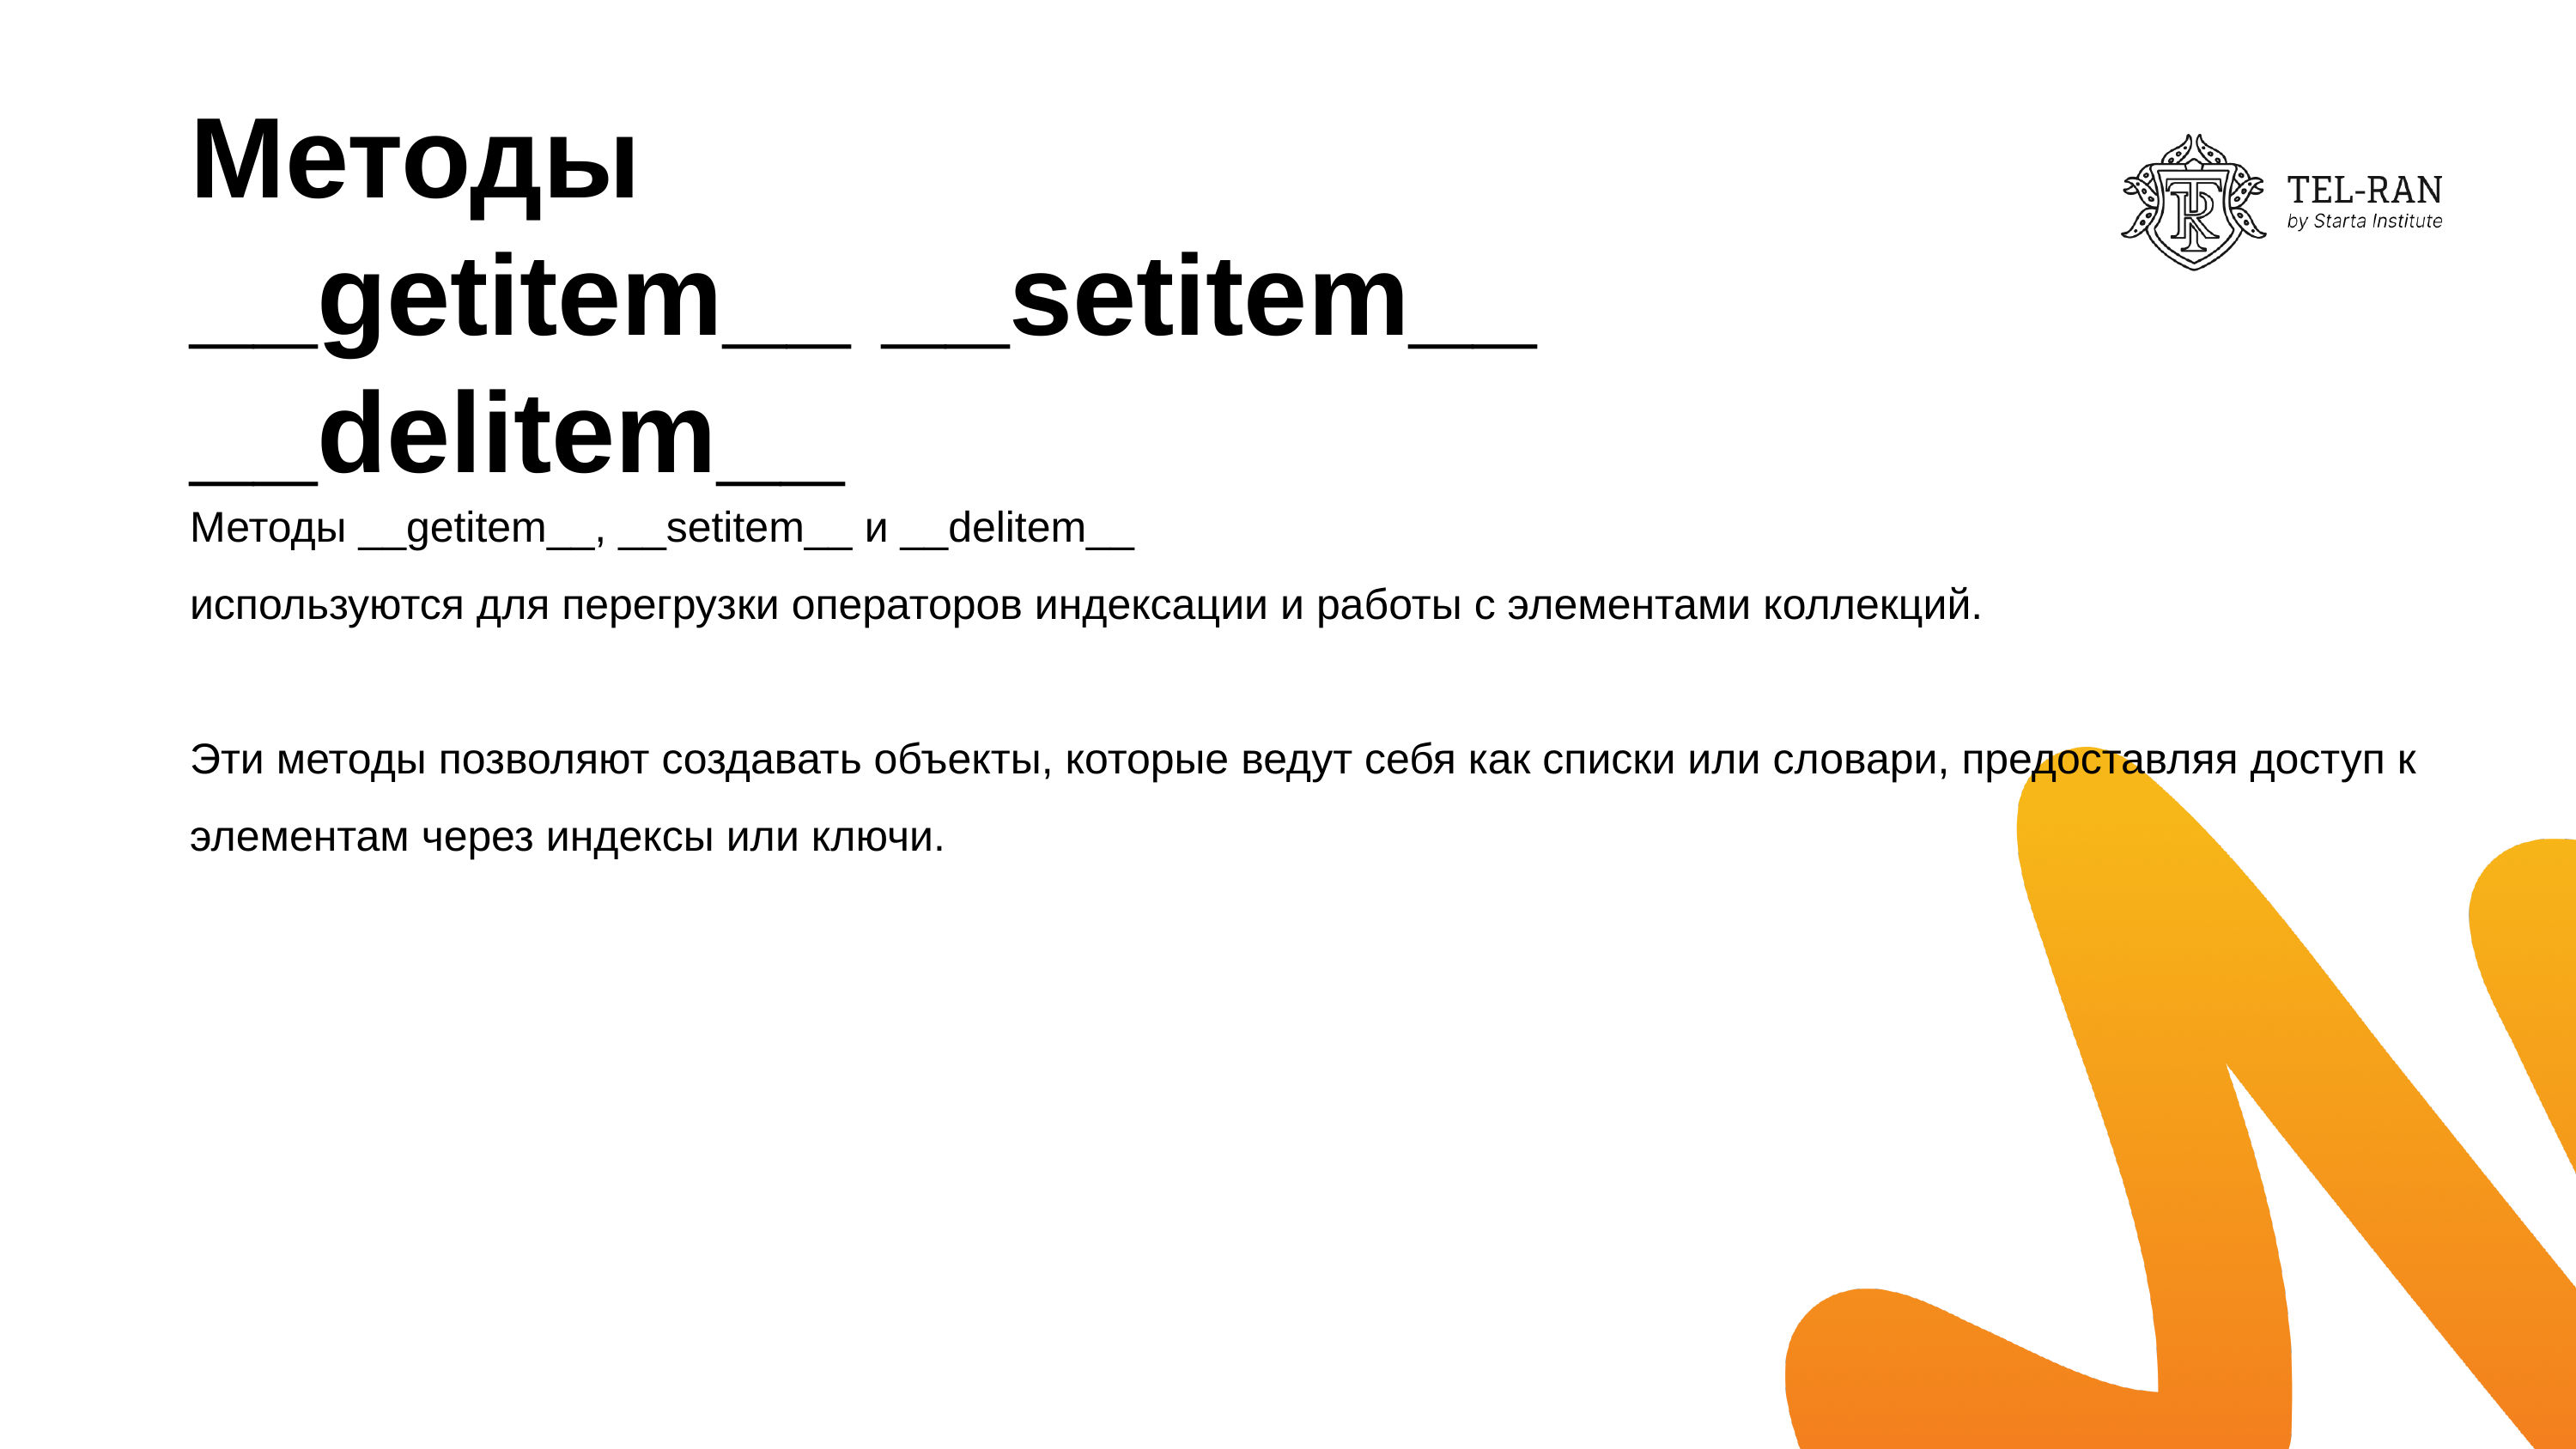

# Методы __getitem__ __setitem__ __delitem__
Методы __getitem__, __setitem__ и __delitem__
используются для перегрузки операторов индексации и работы с элементами коллекций.

Эти методы позволяют создавать объекты, которые ведут себя как списки или словари, предоставляя доступ к элементам через индексы или ключи.